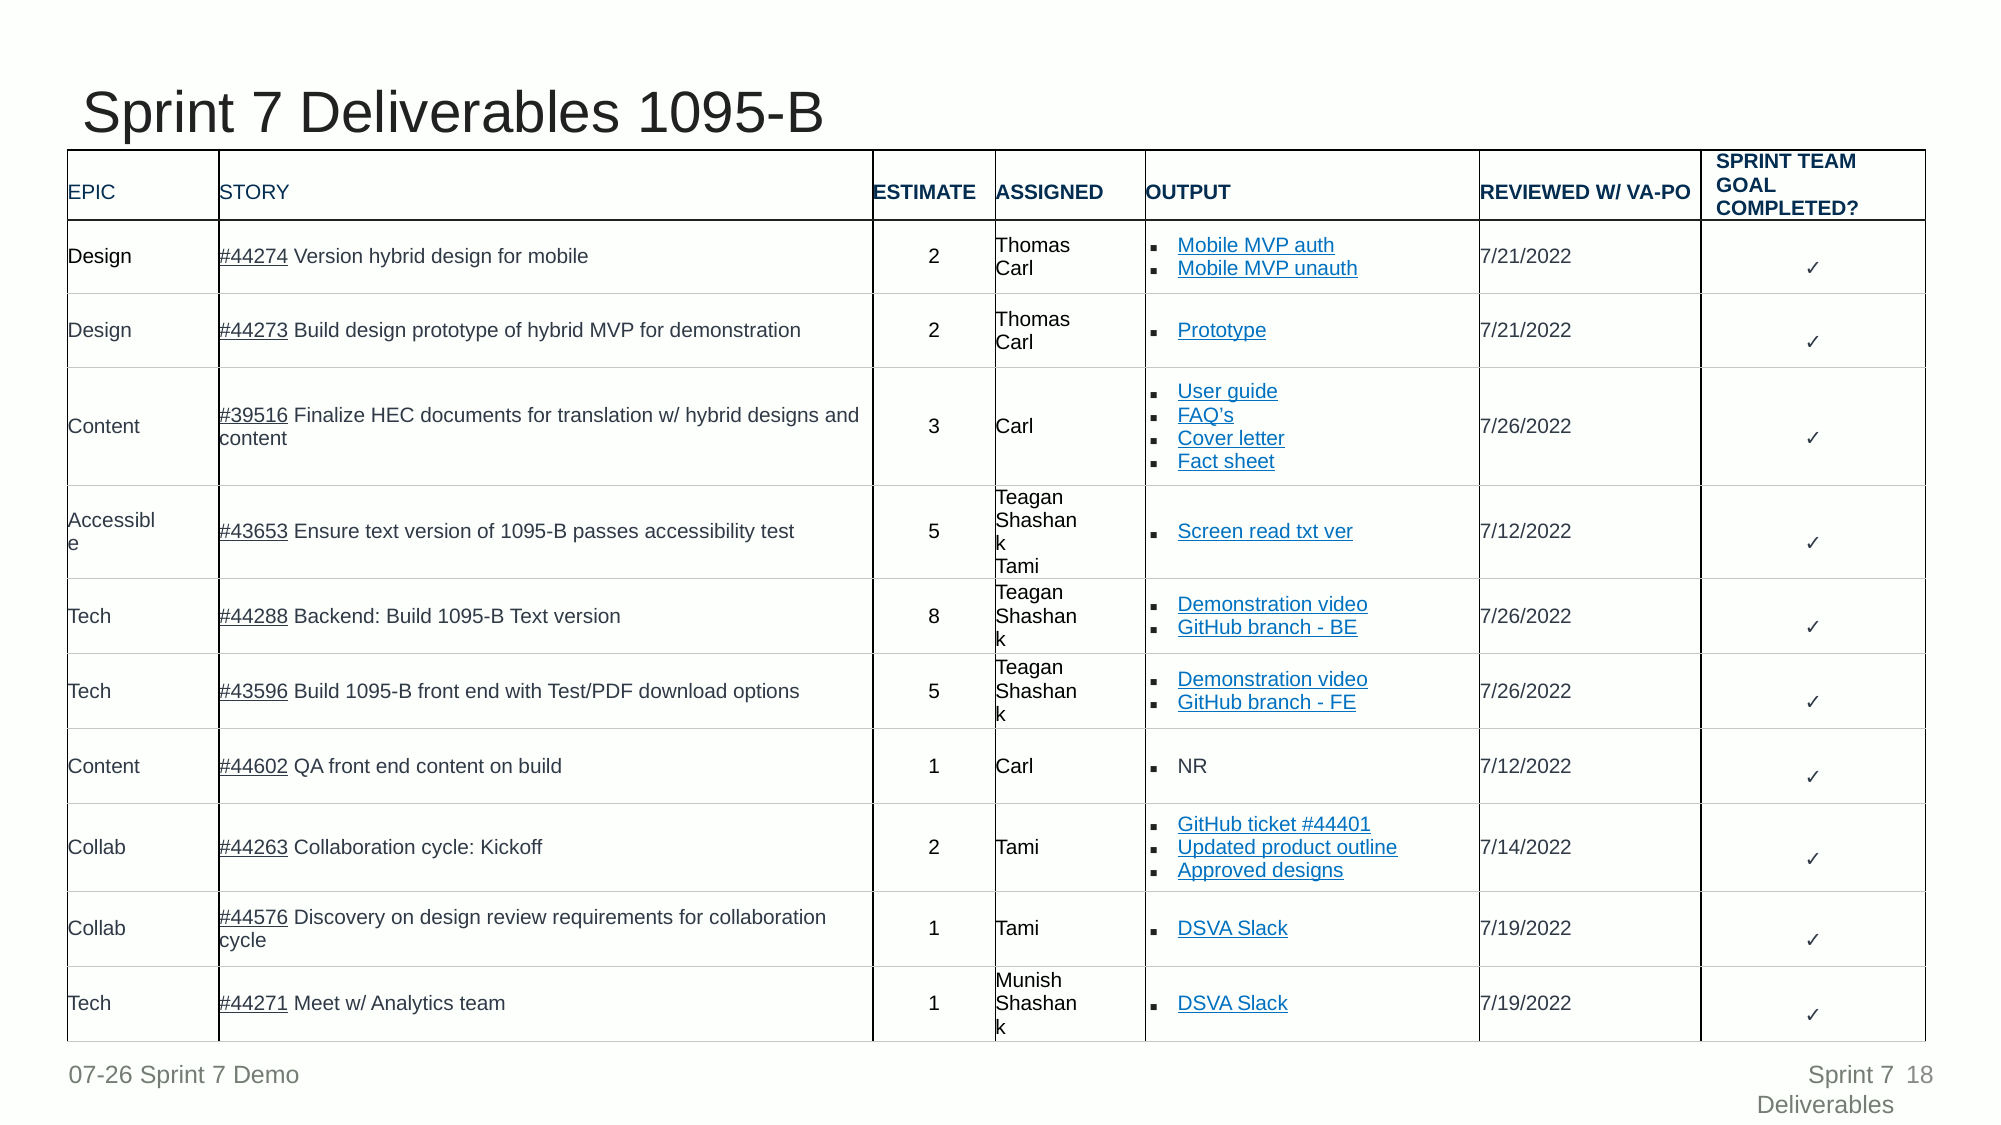

# Sprint 7 Deliverables 1095-B
| EPIC | STORY | ESTIMATE | ASSIGNED | OUTPUT | REVIEWED W/ VA-PO | SPRINT TEAM GOAL COMPLETED? |
| --- | --- | --- | --- | --- | --- | --- |
| Design | #44274 Version hybrid design for mobile | 2 | Thomas Carl | Mobile MVP auth Mobile MVP unauth | 7/21/2022 | ✓ |
| Design | #44273 Build design prototype of hybrid MVP for demonstration | 2 | Thomas Carl | Prototype | 7/21/2022 | ✓ |
| Content | #39516 Finalize HEC documents for translation w/ hybrid designs and content | 3 | Carl | User guide FAQ’s Cover letter Fact sheet | 7/26/2022 | ✓ |
| Accessible | #43653 Ensure text version of 1095-B passes accessibility test | 5 | Teagan Shashank Tami | Screen read txt ver | 7/12/2022 | ✓ |
| Tech | #44288 Backend: Build 1095-B Text version | 8 | Teagan Shashank | Demonstration video GitHub branch - BE | 7/26/2022 | ✓ |
| Tech | #43596 Build 1095-B front end with Test/PDF download options | 5 | Teagan Shashank | Demonstration video GitHub branch - FE | 7/26/2022 | ✓ |
| Content | #44602 QA front end content on build | 1 | Carl | NR | 7/12/2022 | ✓ |
| Collab | #44263 Collaboration cycle: Kickoff | 2 | Tami | GitHub ticket #44401 Updated product outline Approved designs | 7/14/2022 | ✓ |
| Collab | #44576 Discovery on design review requirements for collaboration cycle | 1 | Tami | DSVA Slack | 7/19/2022 | ✓ |
| Tech | #44271 Meet w/ Analytics team | 1 | Munish Shashank | DSVA Slack | 7/19/2022 | ✓ |
18
07-26 Sprint 7 Demo
Sprint 7 Deliverables